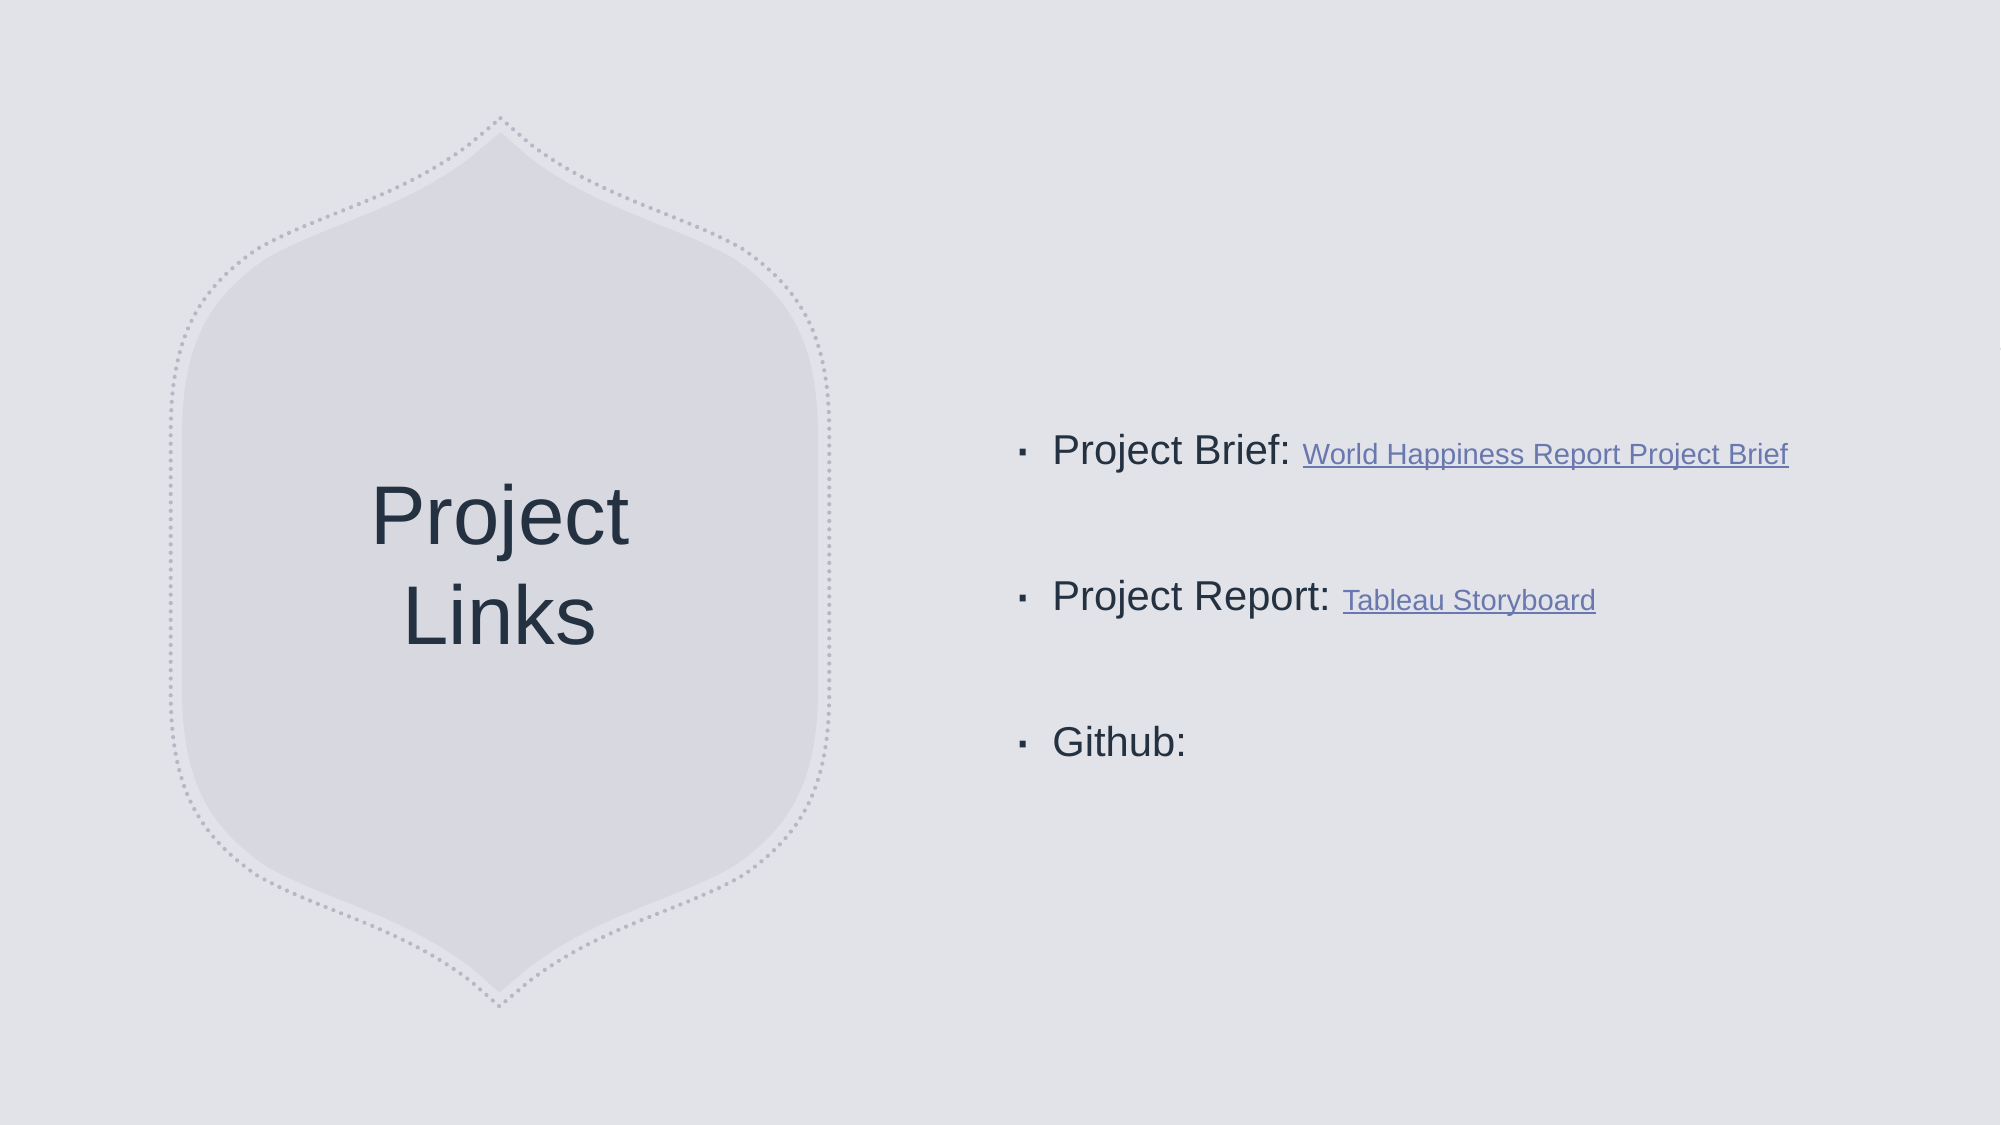

Project Brief: World Happiness Report Project Brief
Project Report: Tableau Storyboard
Github:
# Project Links